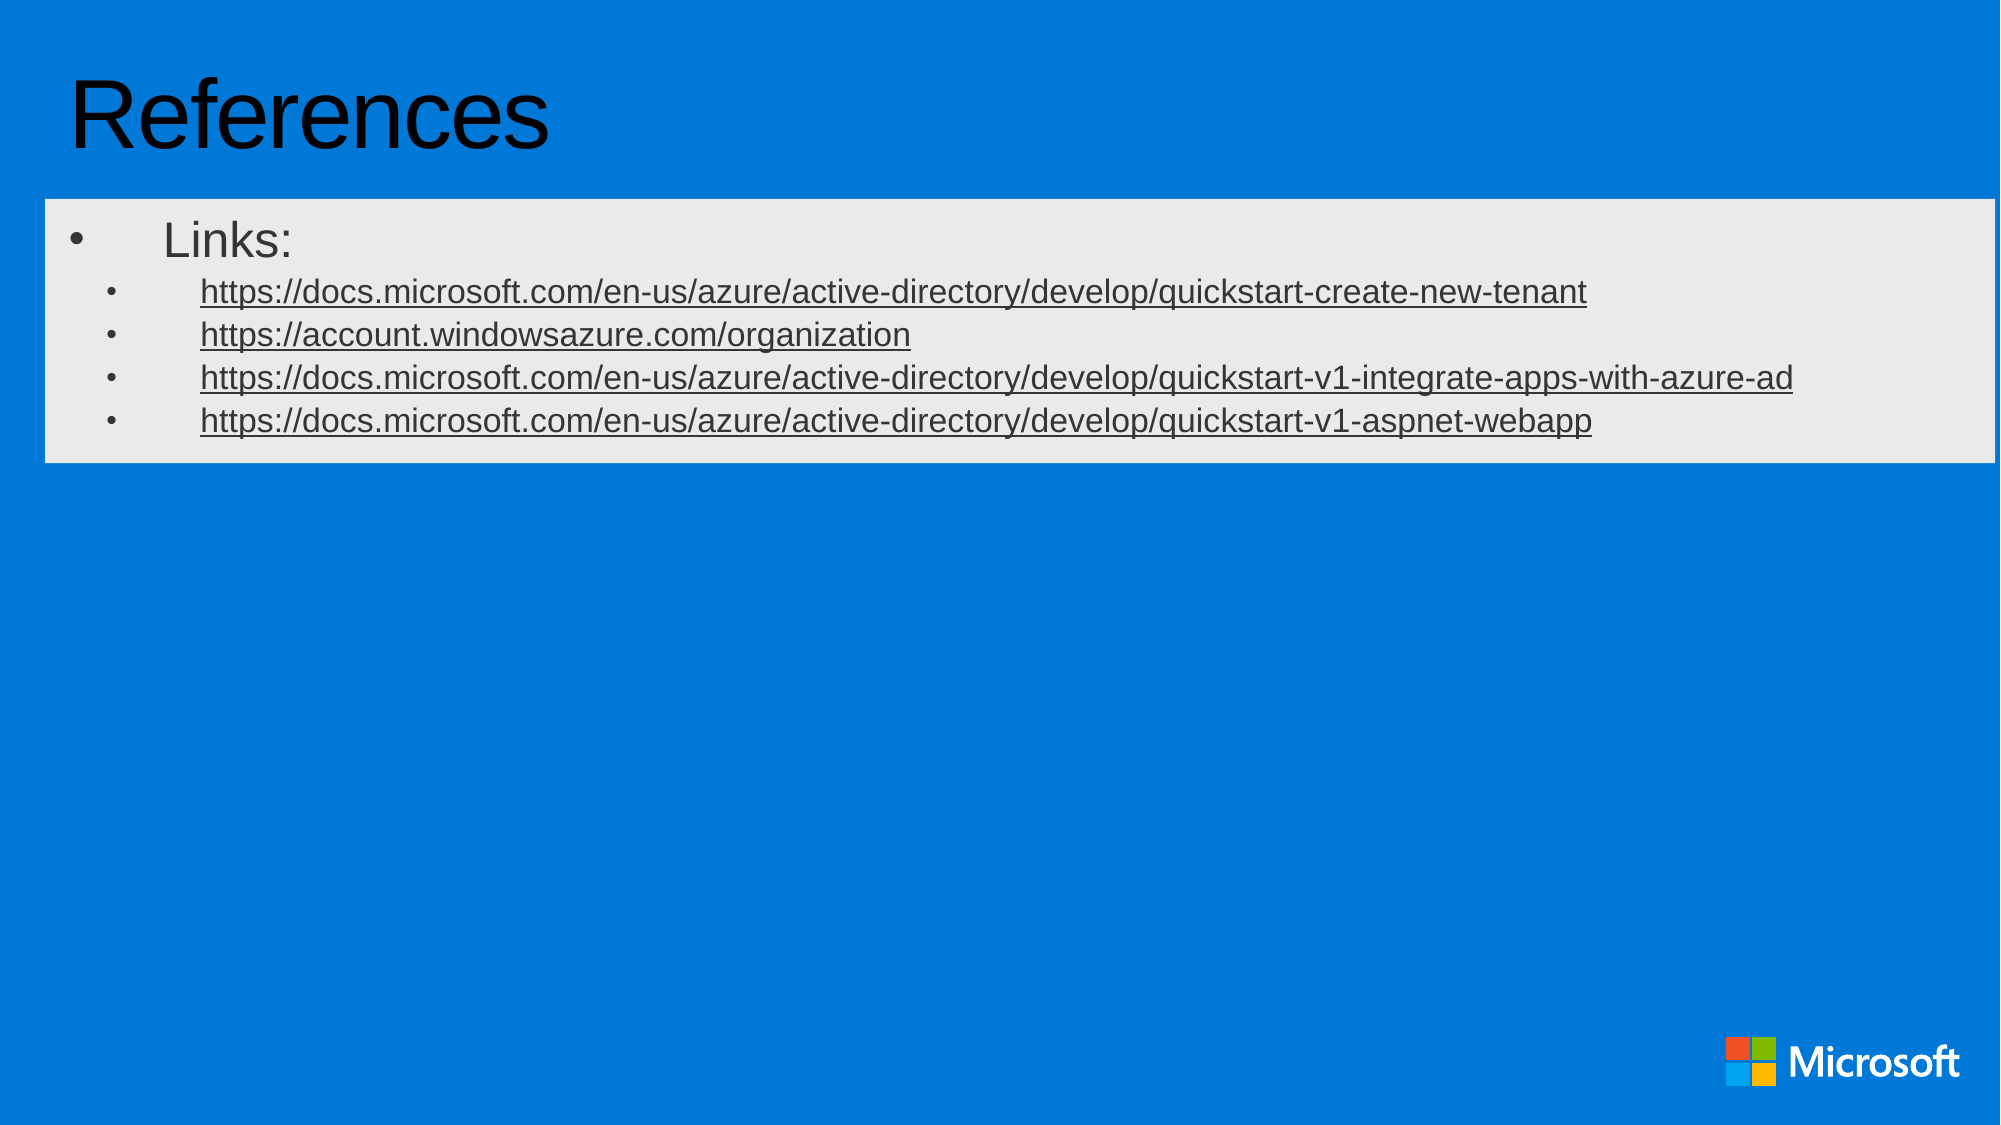

# References
Links:
https://docs.microsoft.com/en-us/azure/active-directory/develop/quickstart-create-new-tenant
https://account.windowsazure.com/organization
https://docs.microsoft.com/en-us/azure/active-directory/develop/quickstart-v1-integrate-apps-with-azure-ad
https://docs.microsoft.com/en-us/azure/active-directory/develop/quickstart-v1-aspnet-webapp